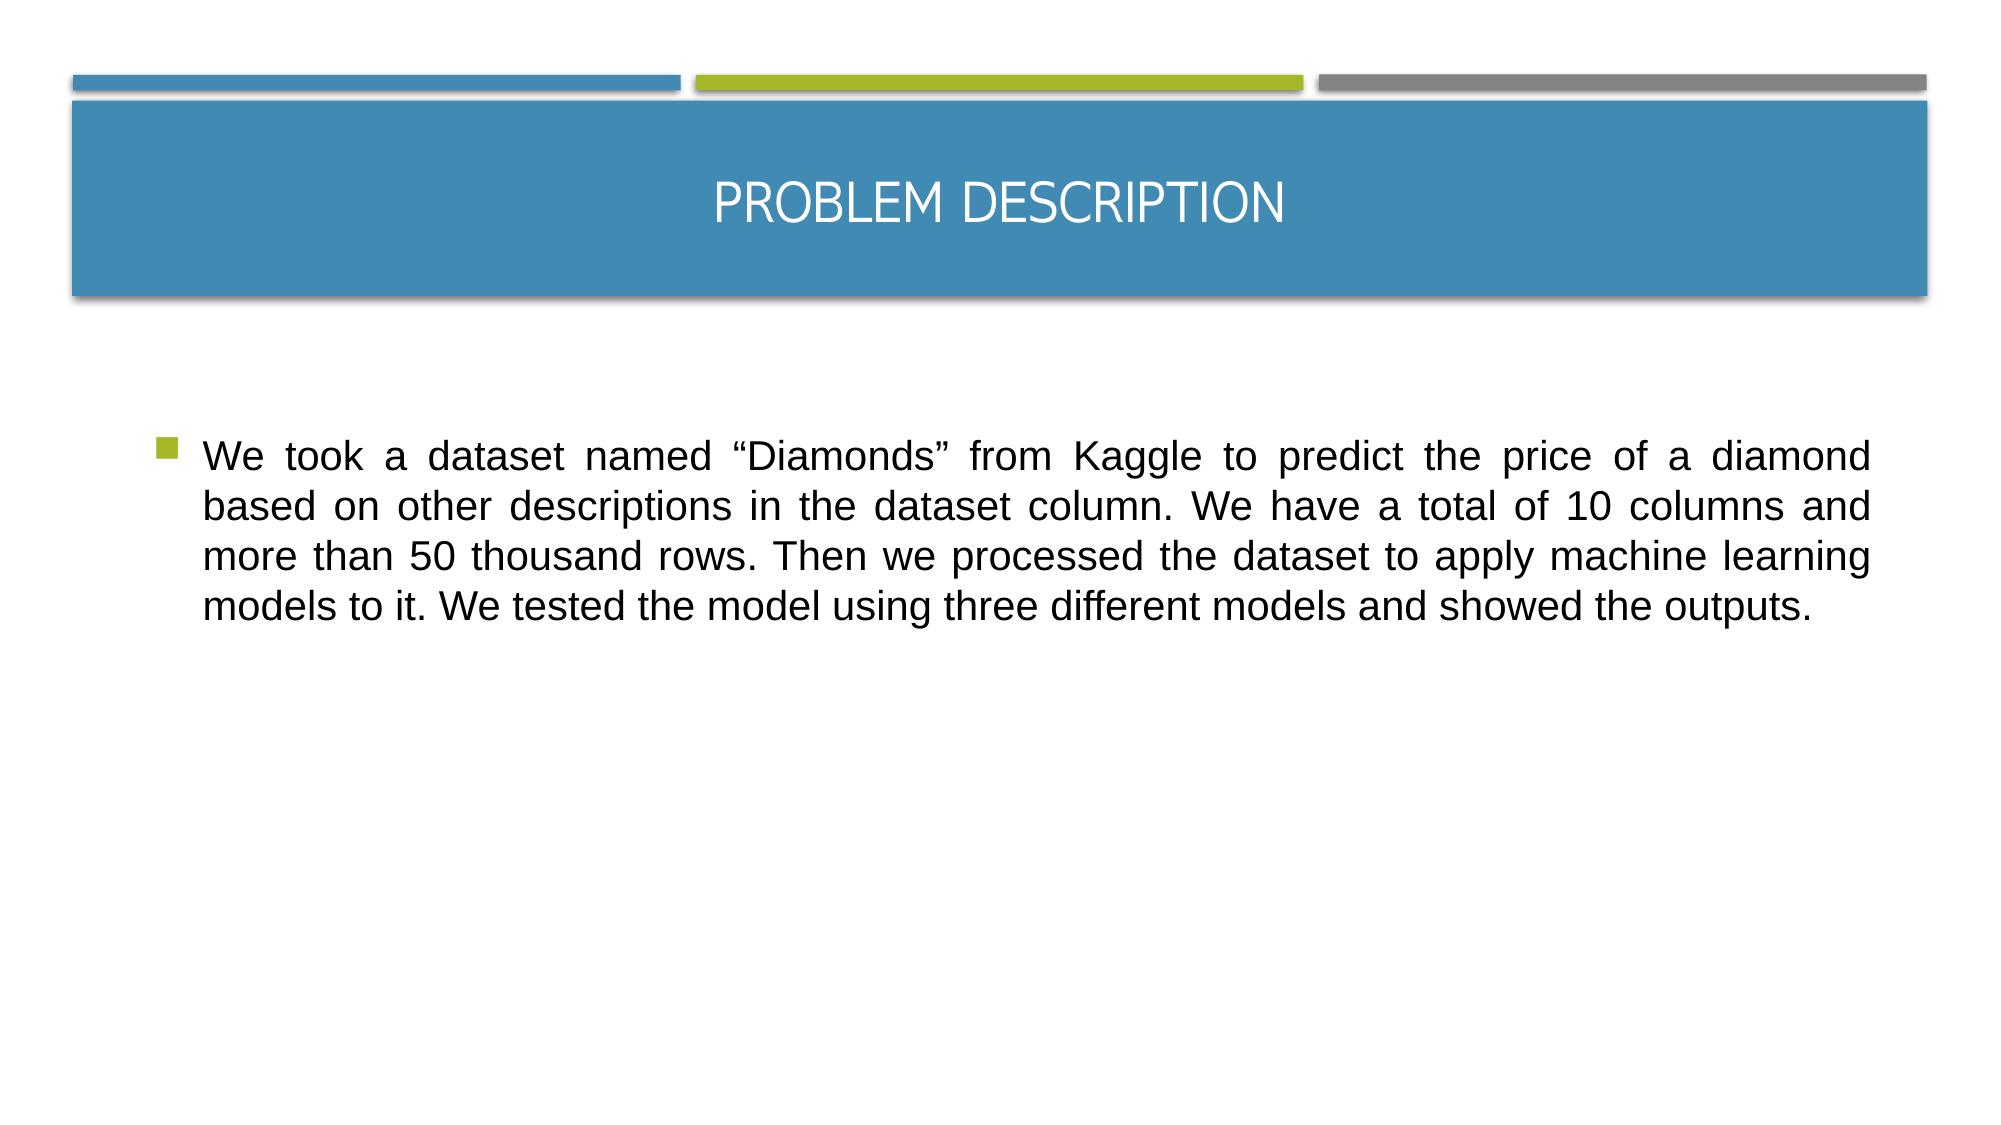

# Problem Description
We took a dataset named “Diamonds” from Kaggle to predict the price of a diamond based on other descriptions in the dataset column. We have a total of 10 columns and more than 50 thousand rows. Then we processed the dataset to apply machine learning models to it. We tested the model using three different models and showed the outputs.